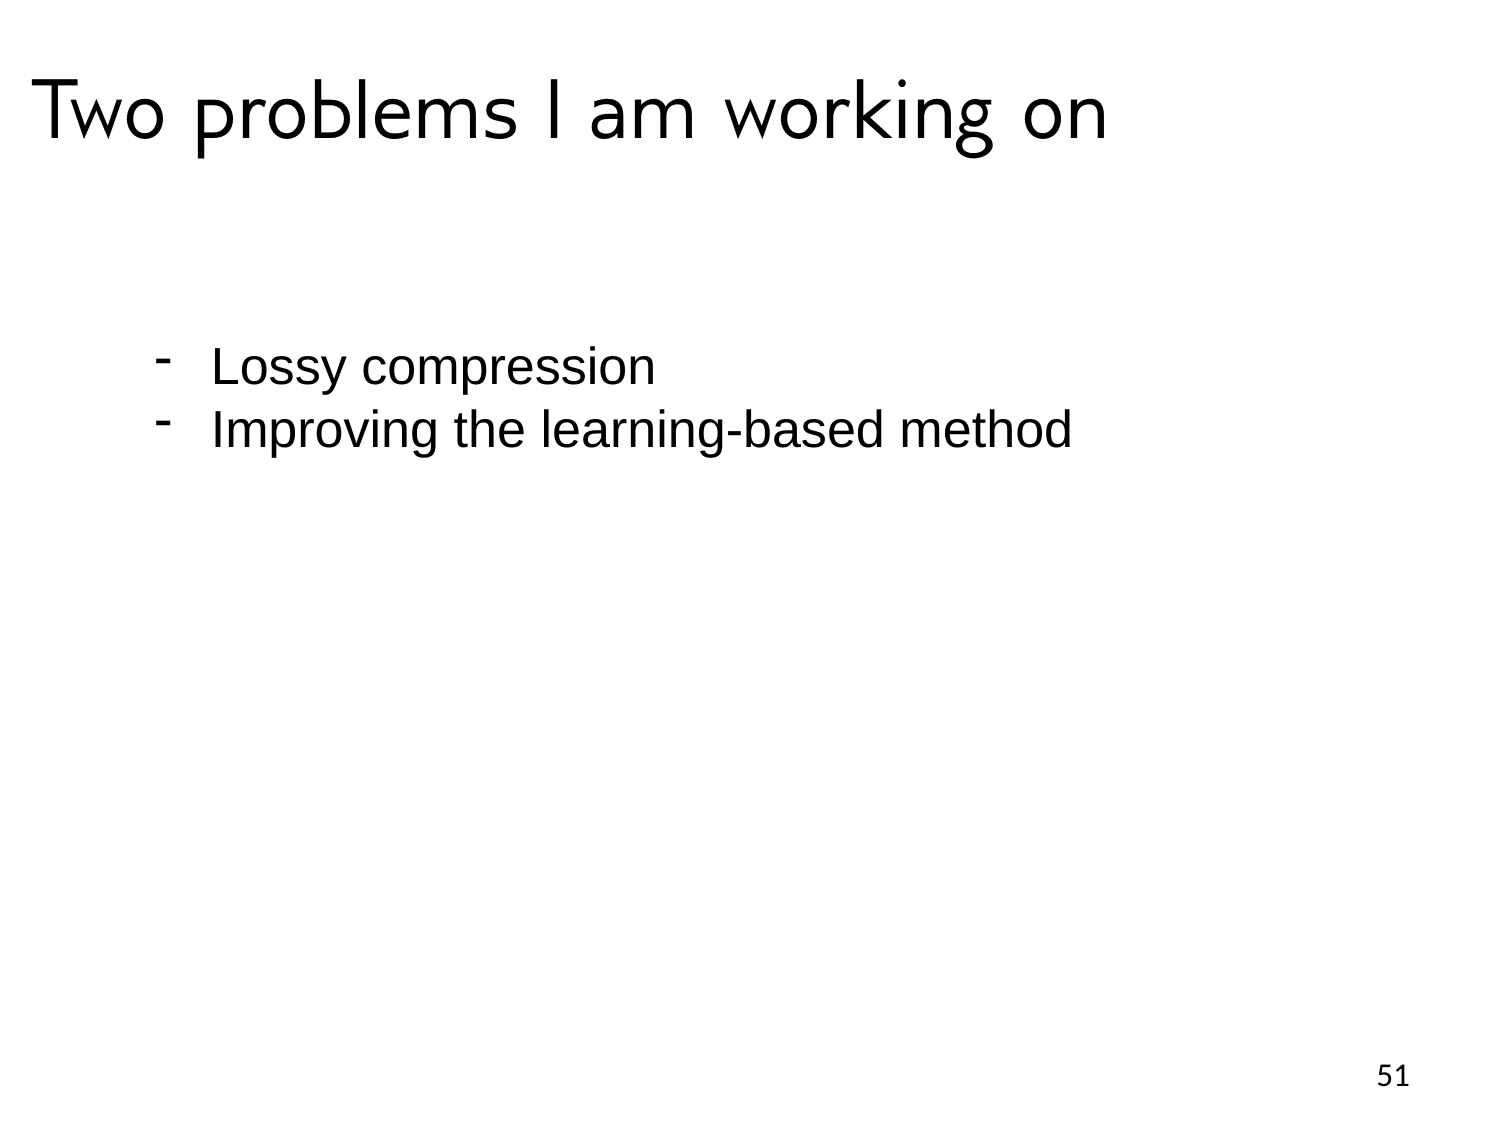

# Two problems I am working on
Lossy compression
Improving the learning-based method

51